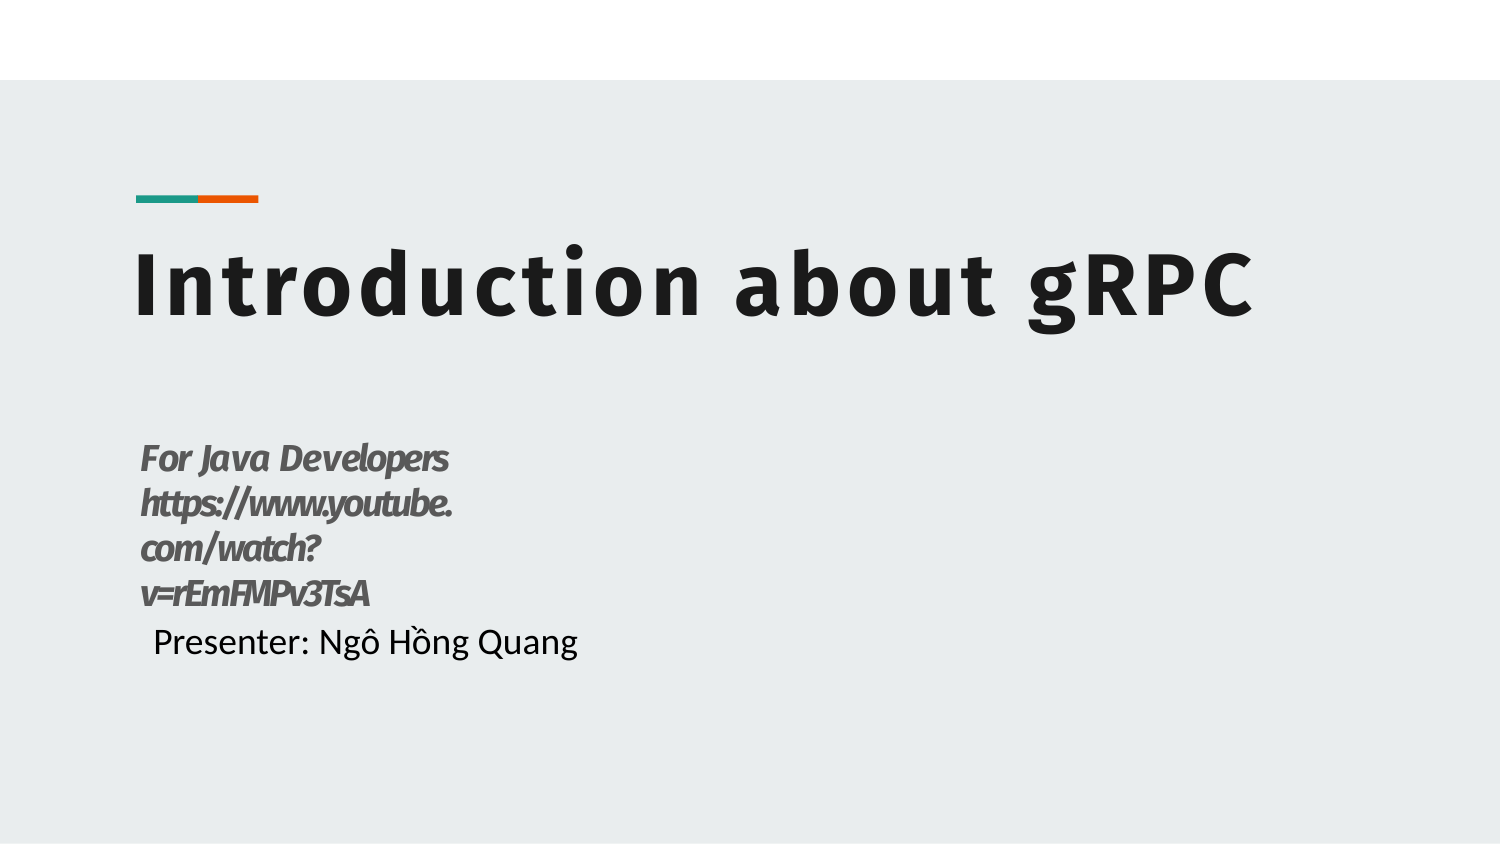

Introduction about gRPC
For Java Developers https://www.youtube.com/watch?v=rEmFMPv3TsA
Presenter: Ngô Hồng Quang